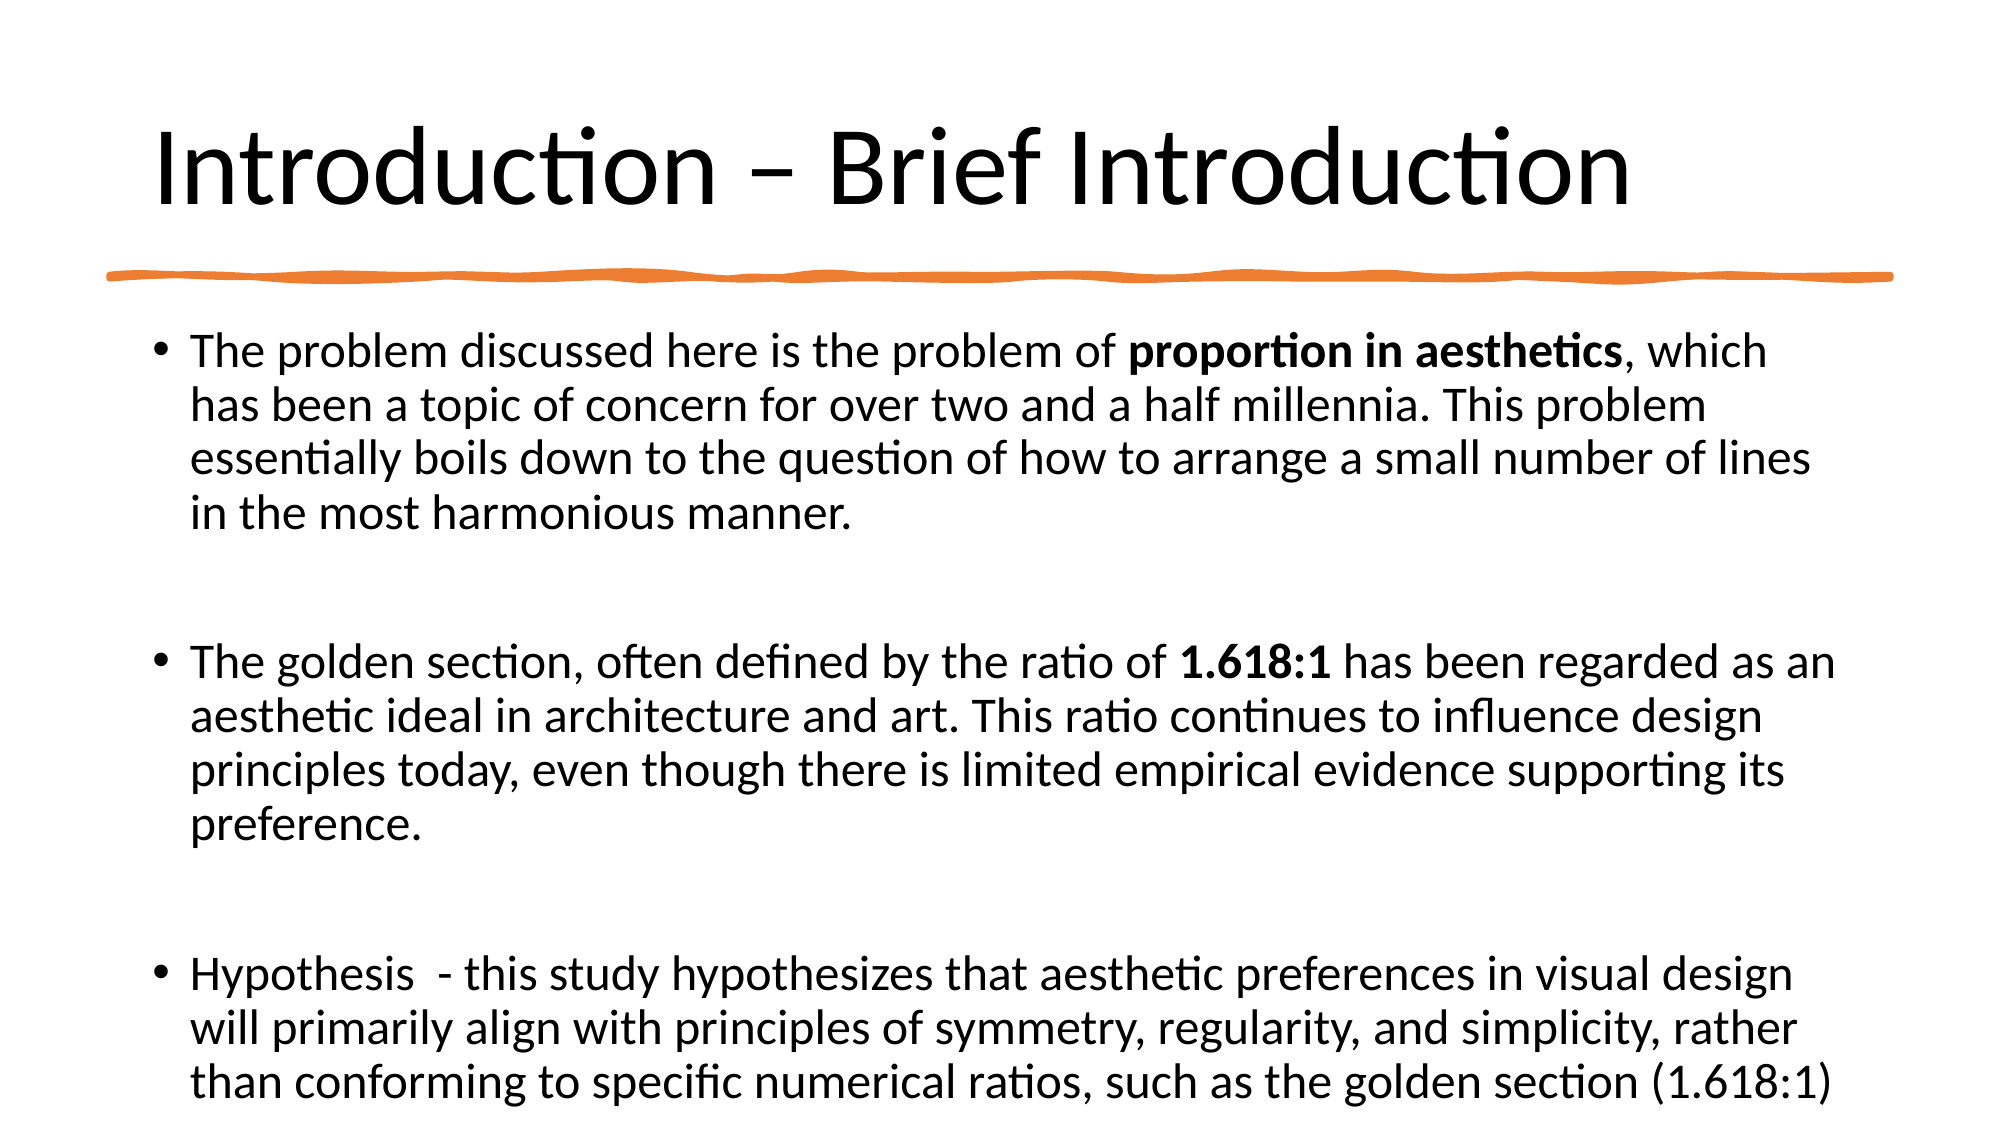

# Introduction – Brief Introduction

The problem discussed here is the problem of proportion in aesthetics, which has been a topic of concern for over two and a half millennia. This problem essentially boils down to the question of how to arrange a small number of lines in the most harmonious manner.

The golden section, often defined by the ratio of 1.618:1 has been regarded as an aesthetic ideal in architecture and art. This ratio continues to influence design principles today, even though there is limited empirical evidence supporting its preference.

Hypothesis  - this study hypothesizes that aesthetic preferences in visual design will primarily align with principles of symmetry, regularity, and simplicity, rather than conforming to specific numerical ratios, such as the golden section (1.618:1)